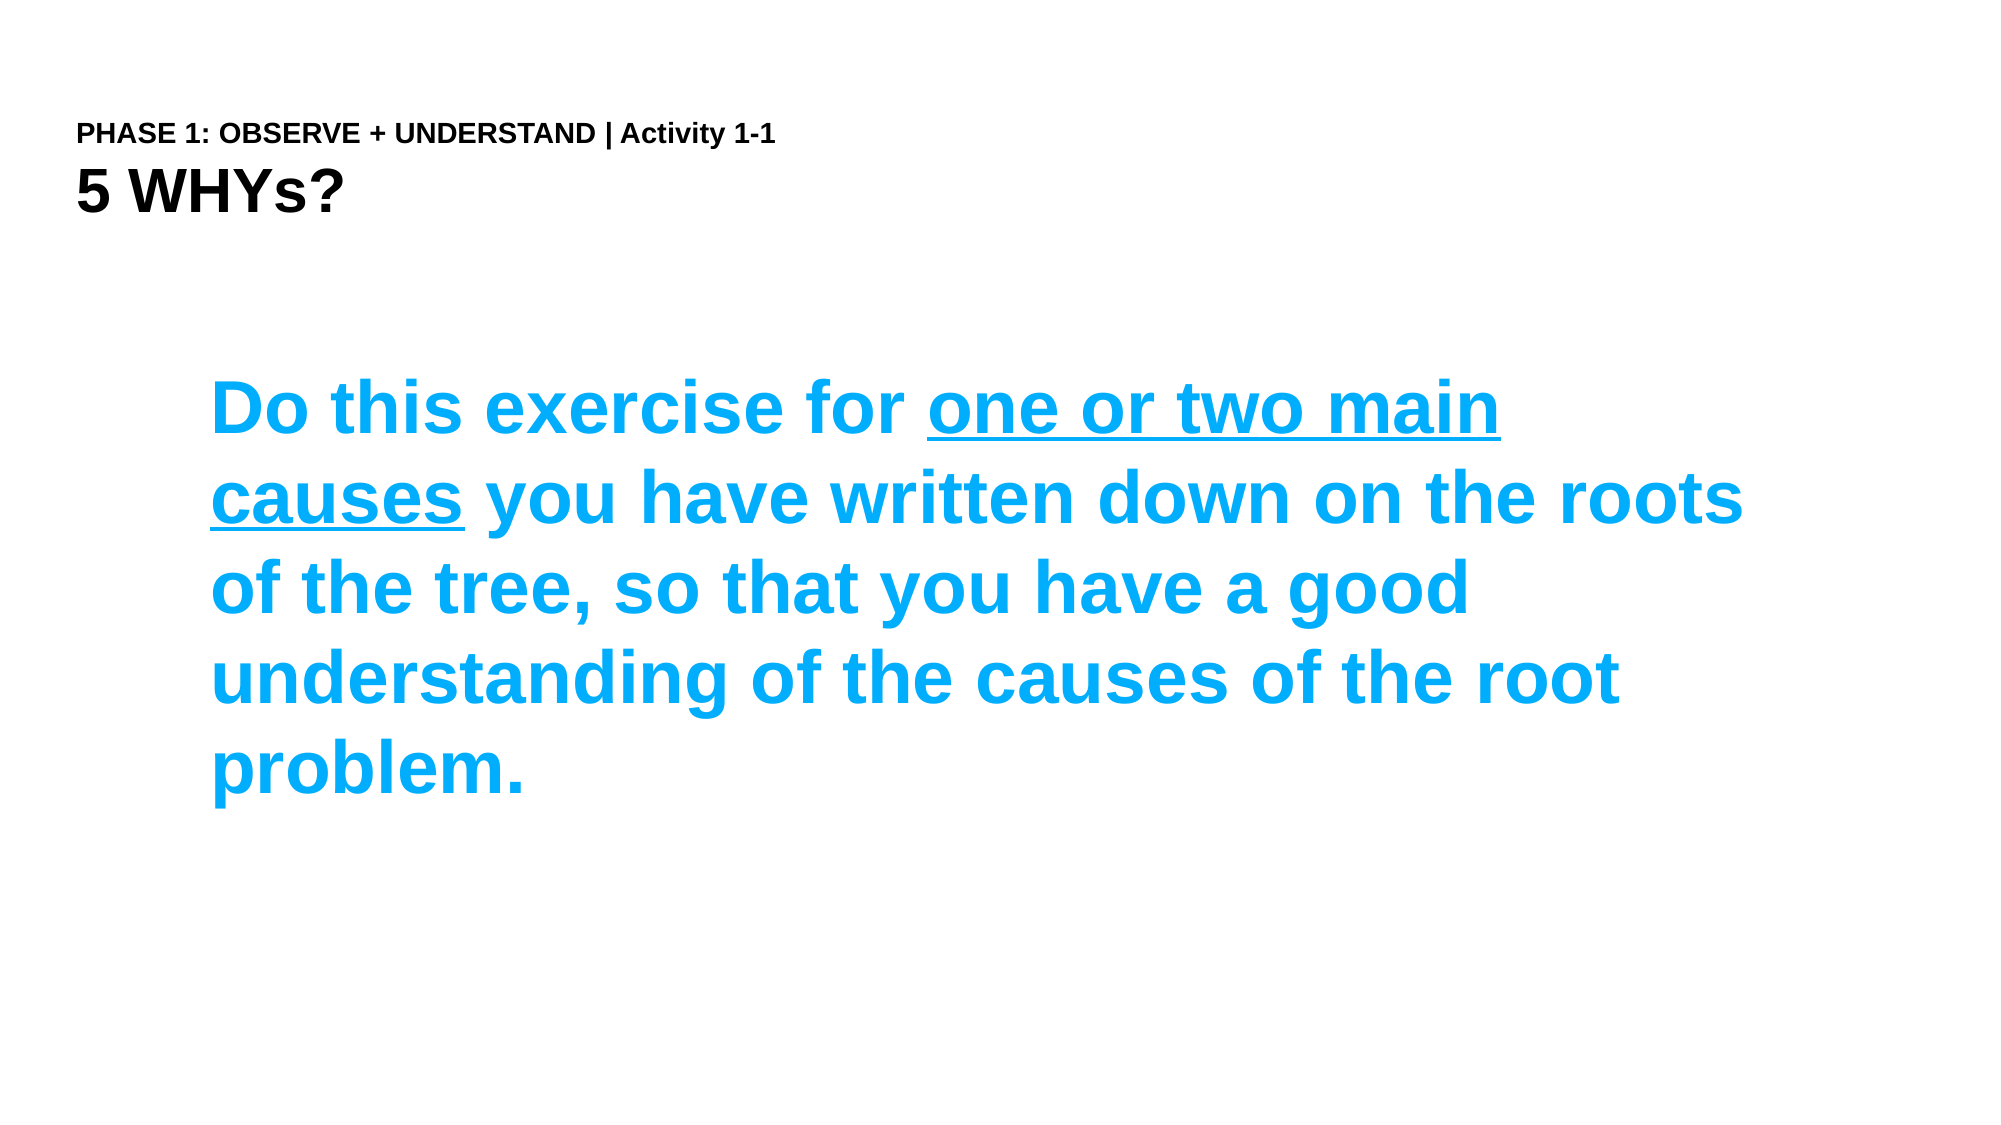

PHASE 1: OBSERVE + UNDERSTAND | Activity 1-1
5 WHYs?
Do this exercise for one or two main causes you have written down on the roots of the tree, so that you have a good understanding of the causes of the root problem.